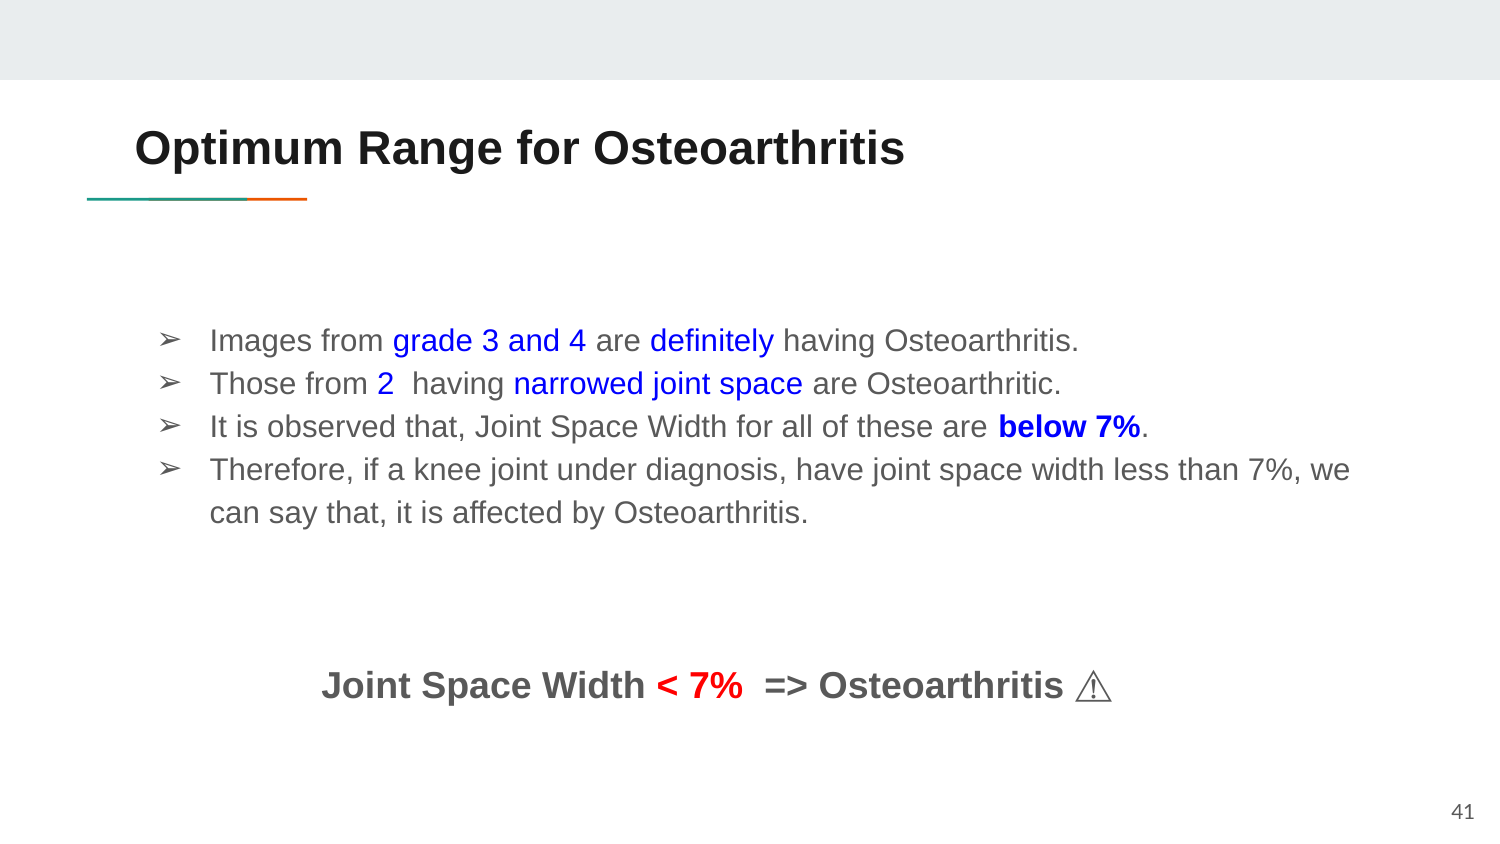

# Optimum Range for Osteoarthritis
Images from grade 3 and 4 are definitely having Osteoarthritis.
Those from 2  having narrowed joint space are Osteoarthritic.
It is observed that, Joint Space Width for all of these are below 7%.
Therefore, if a knee joint under diagnosis, have joint space width less than 7%, we can say that, it is affected by Osteoarthritis.
Joint Space Width < 7%  => Osteoarthritis ⚠️
41